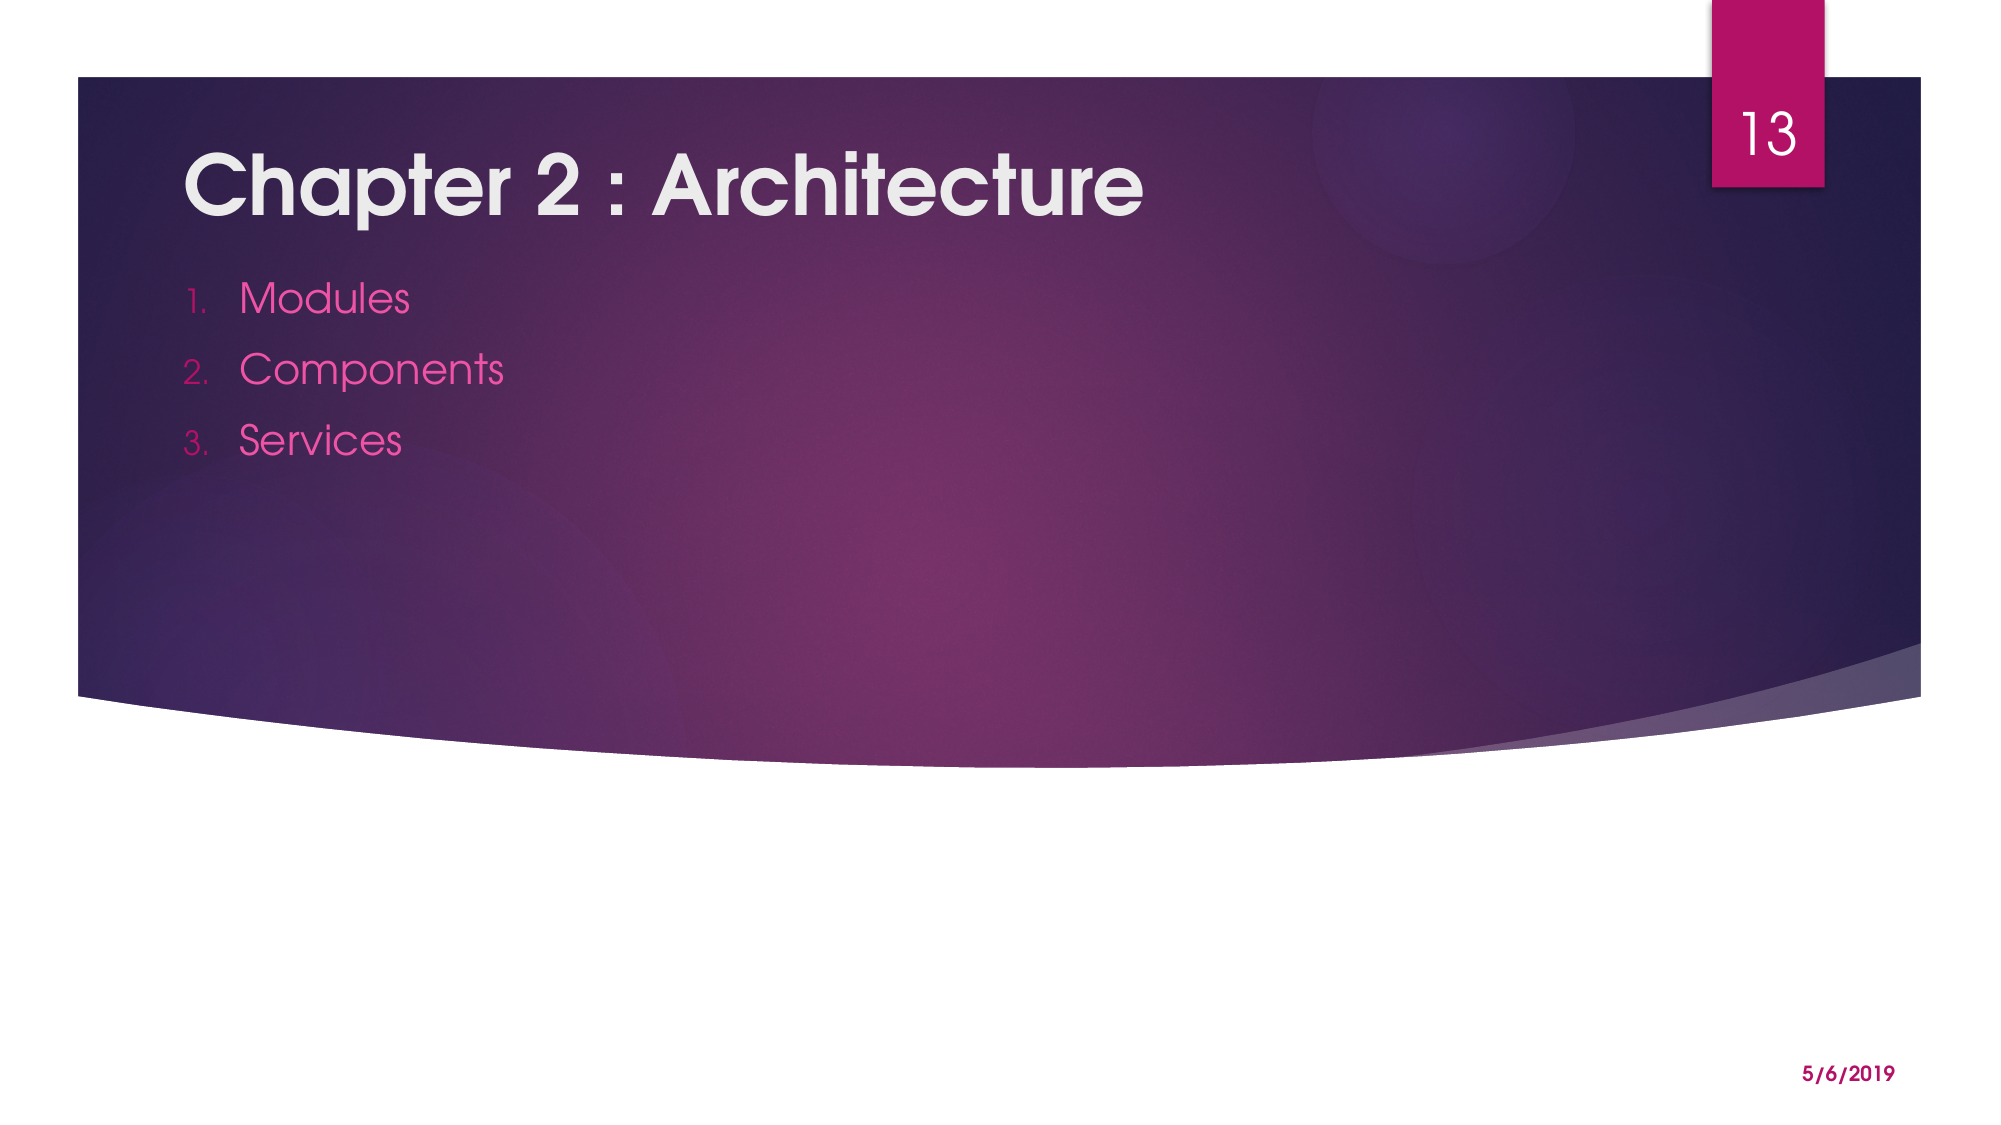

13
# Chapter 2 : Architecture
Modules
Components
Services
5/6/2019